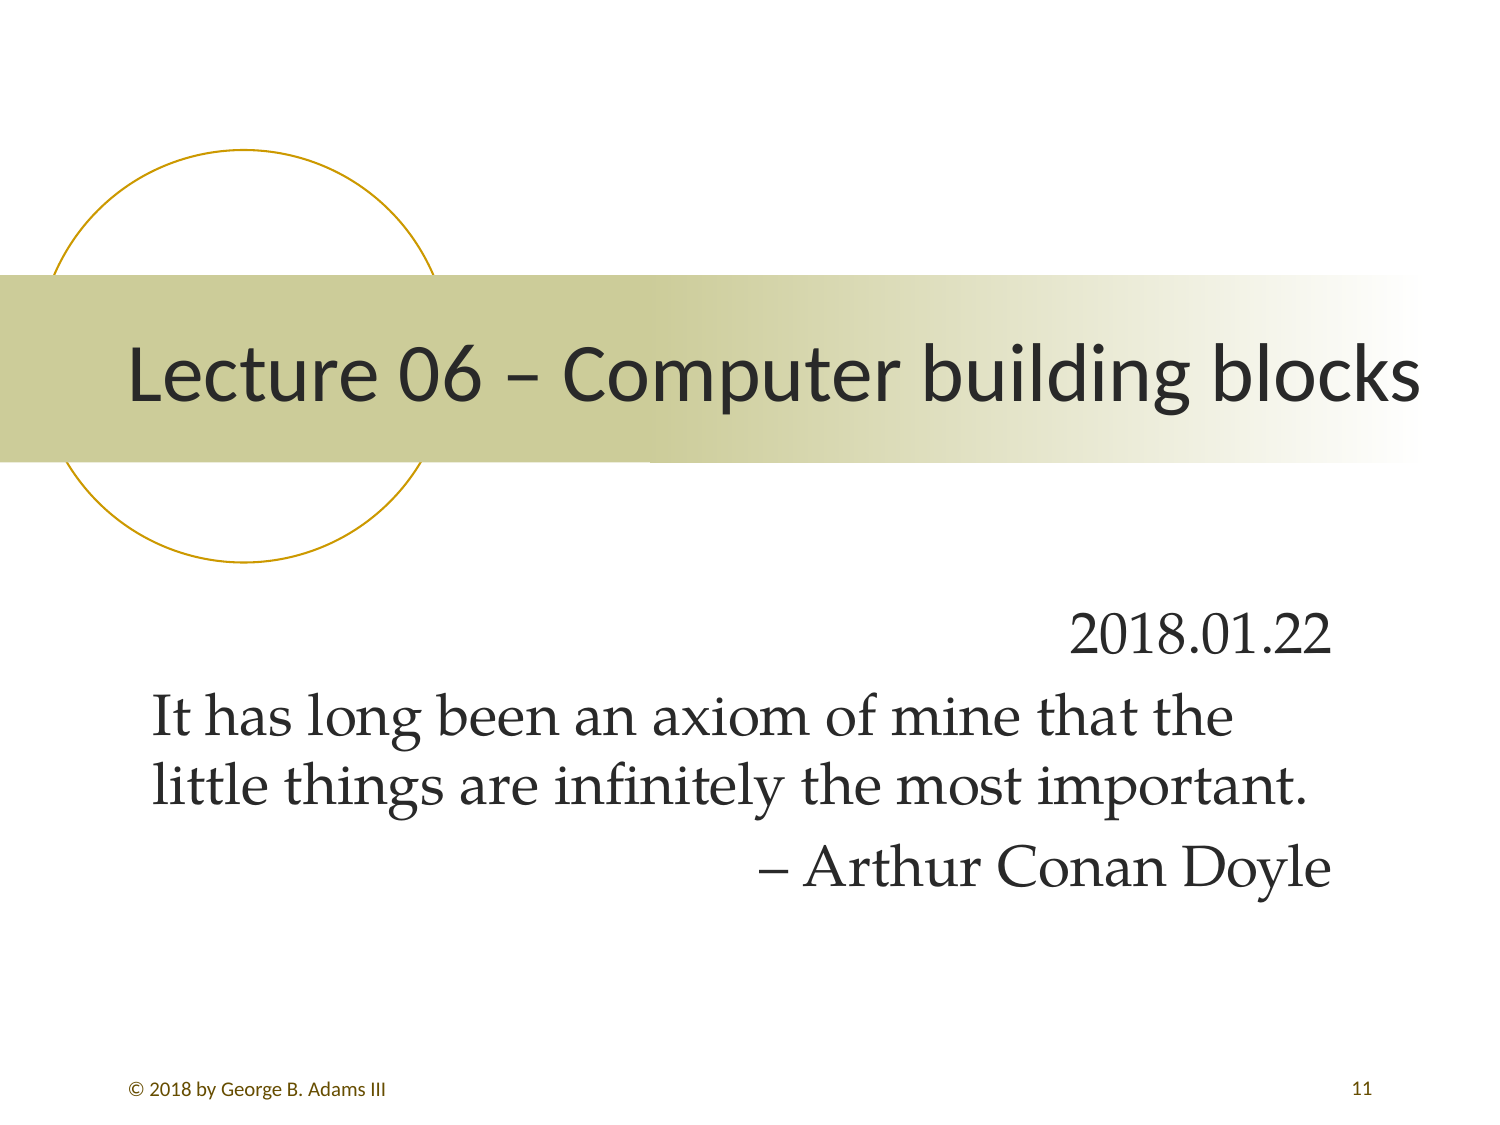

# Lecture 06 – Computer building blocks
2018.01.22
It has long been an axiom of mine that the little things are infinitely the most important.
			– Arthur Conan Doyle
11
© 2018 by George B. Adams III